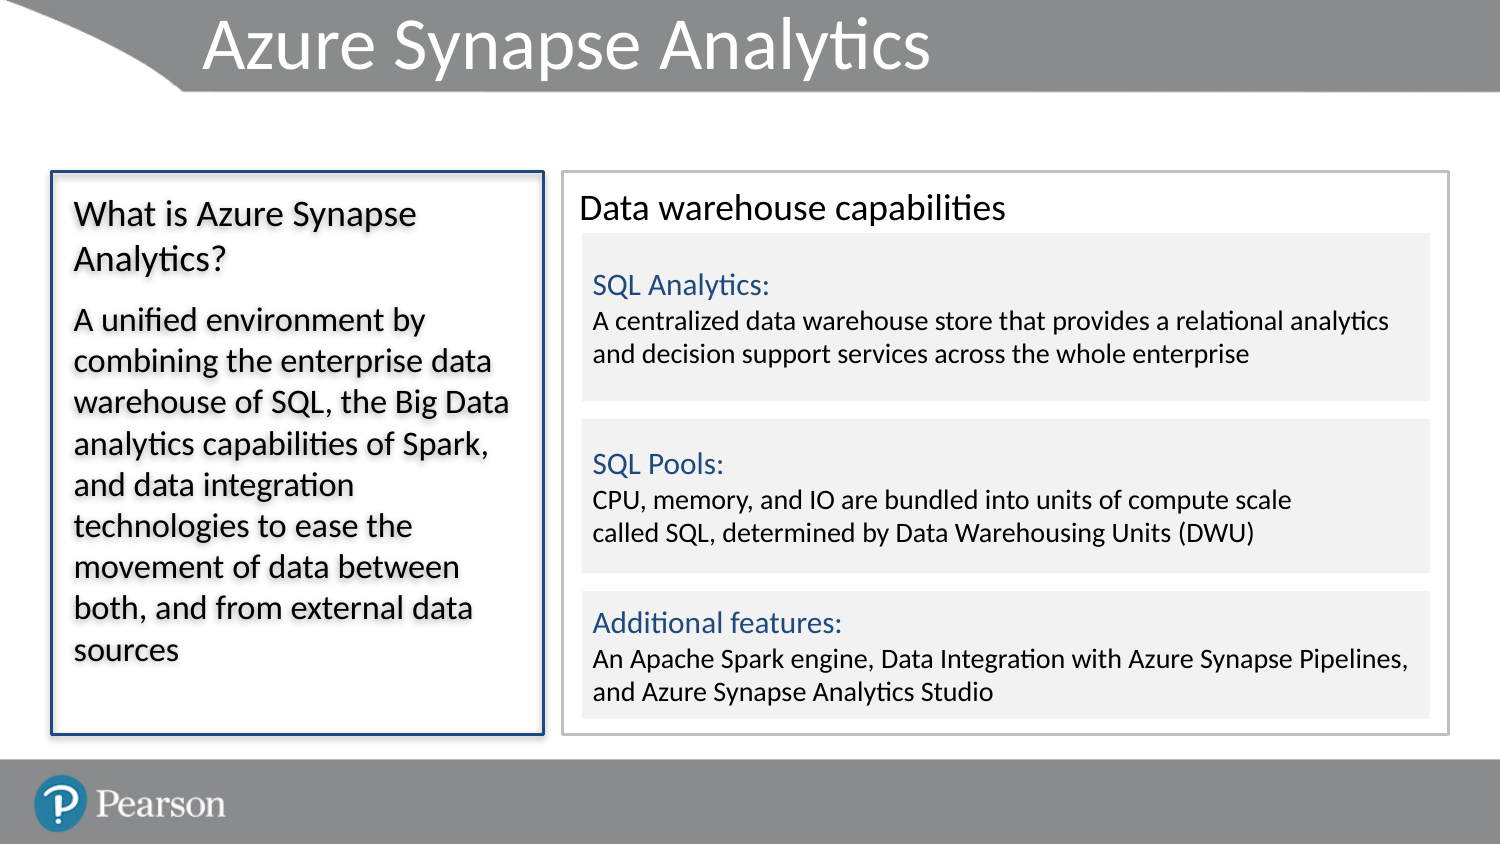

# Azure Synapse Analytics

What is Azure Synapse Analytics?
A unified environment by combining the enterprise data warehouse of SQL, the Big Data analytics capabilities of Spark, and data integration technologies to ease the movement of data between both, and from external data sources
Data warehouse capabilities
SQL Analytics:
A centralized data warehouse store that provides a relational analytics and decision support services across the whole enterprise
SQL Pools:
CPU, memory, and IO are bundled into units of compute scale
called SQL, determined by Data Warehousing Units (DWU)
Additional features:
An Apache Spark engine, Data Integration with Azure Synapse Pipelines, and Azure Synapse Analytics Studio